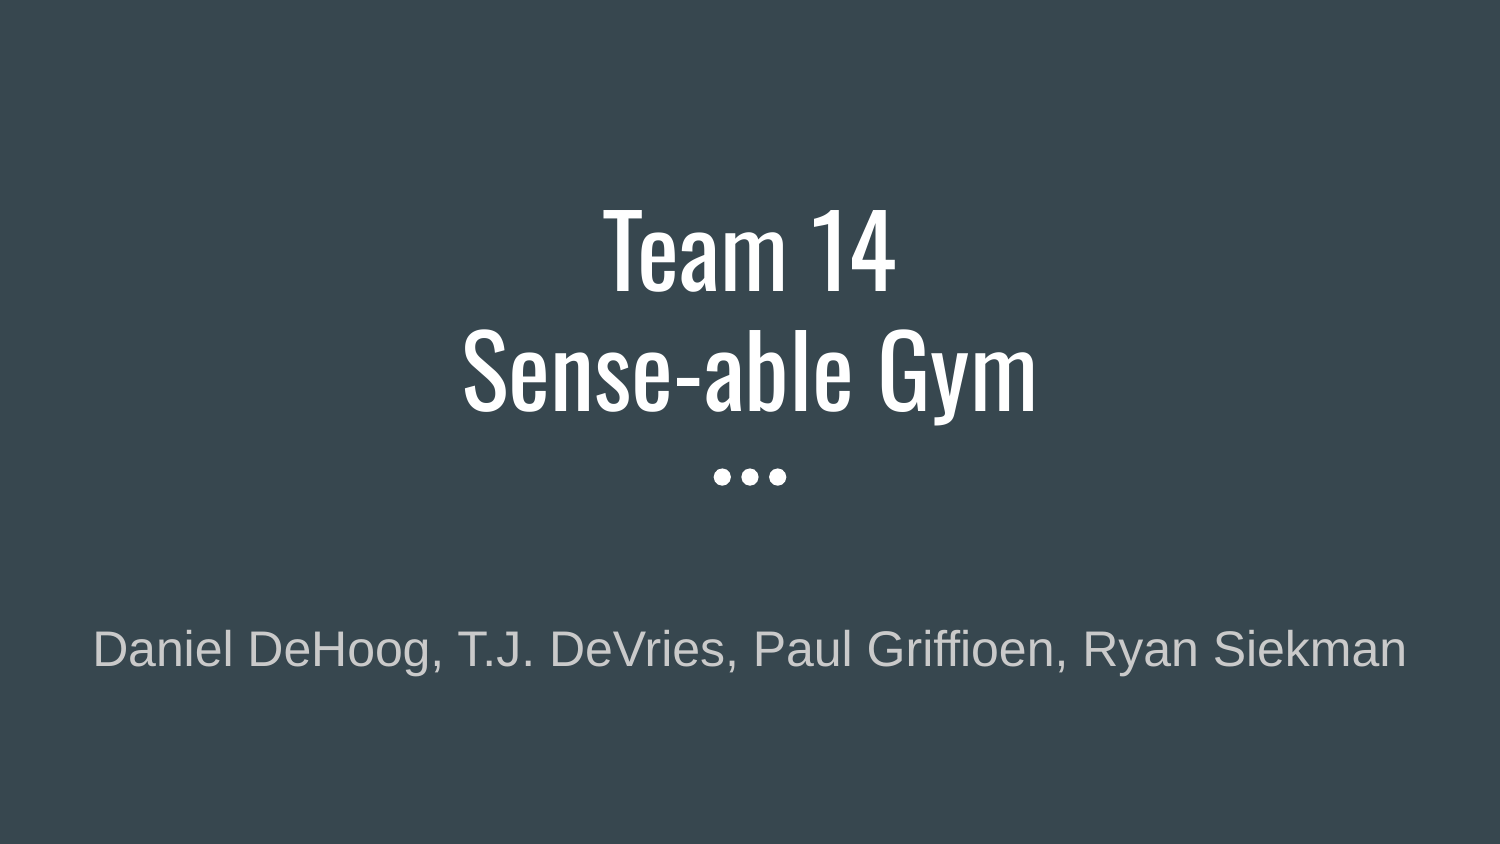

# Team 14
Sense-able Gym
Daniel DeHoog, T.J. DeVries, Paul Griffioen, Ryan Siekman